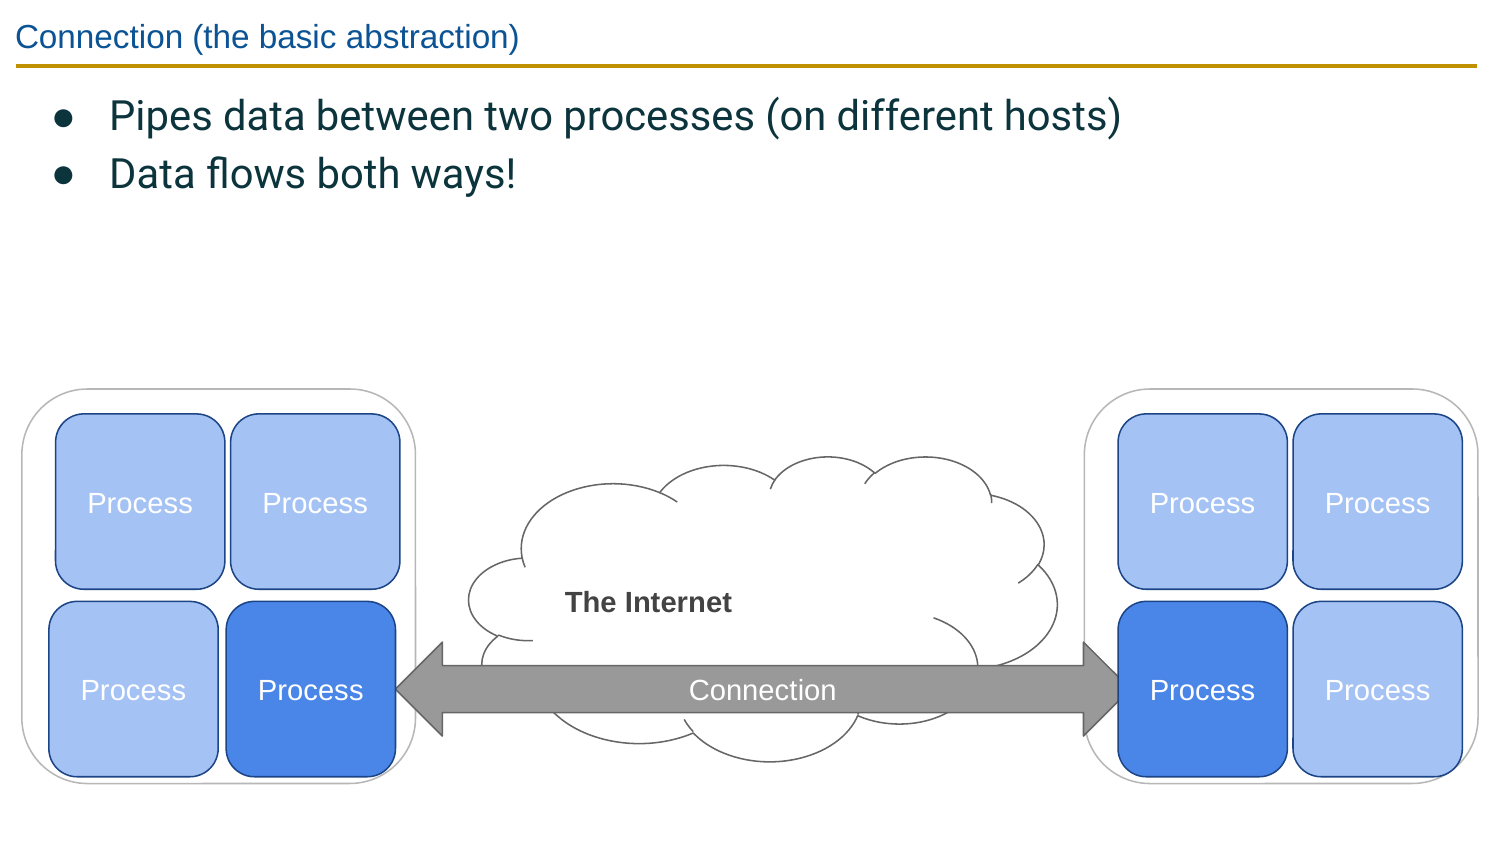

# Connection (the basic abstraction)
Pipes data between two processes (on different hosts)
Data flows both ways!

Process
Process
Process
Process
The Internet
Process
Process
Process
Process
Connection